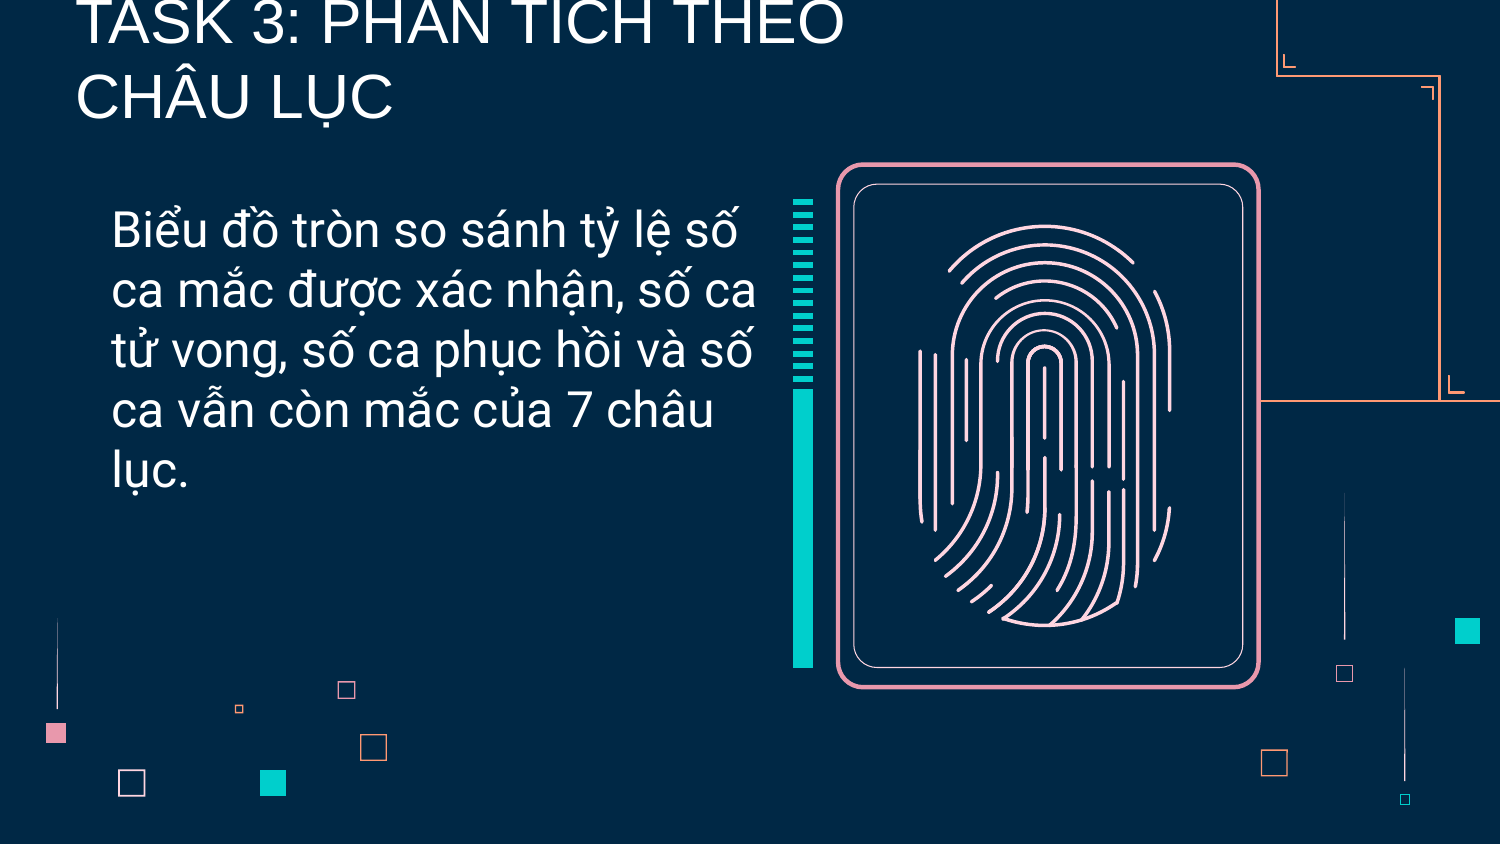

# TASK 3: PHÂN TÍCH THEO CHÂU LỤC

Biểu đồ tròn so sánh tỷ lệ số ca mắc được xác nhận, số ca tử vong, số ca phục hồi và số ca vẫn còn mắc của 7 châu lục.